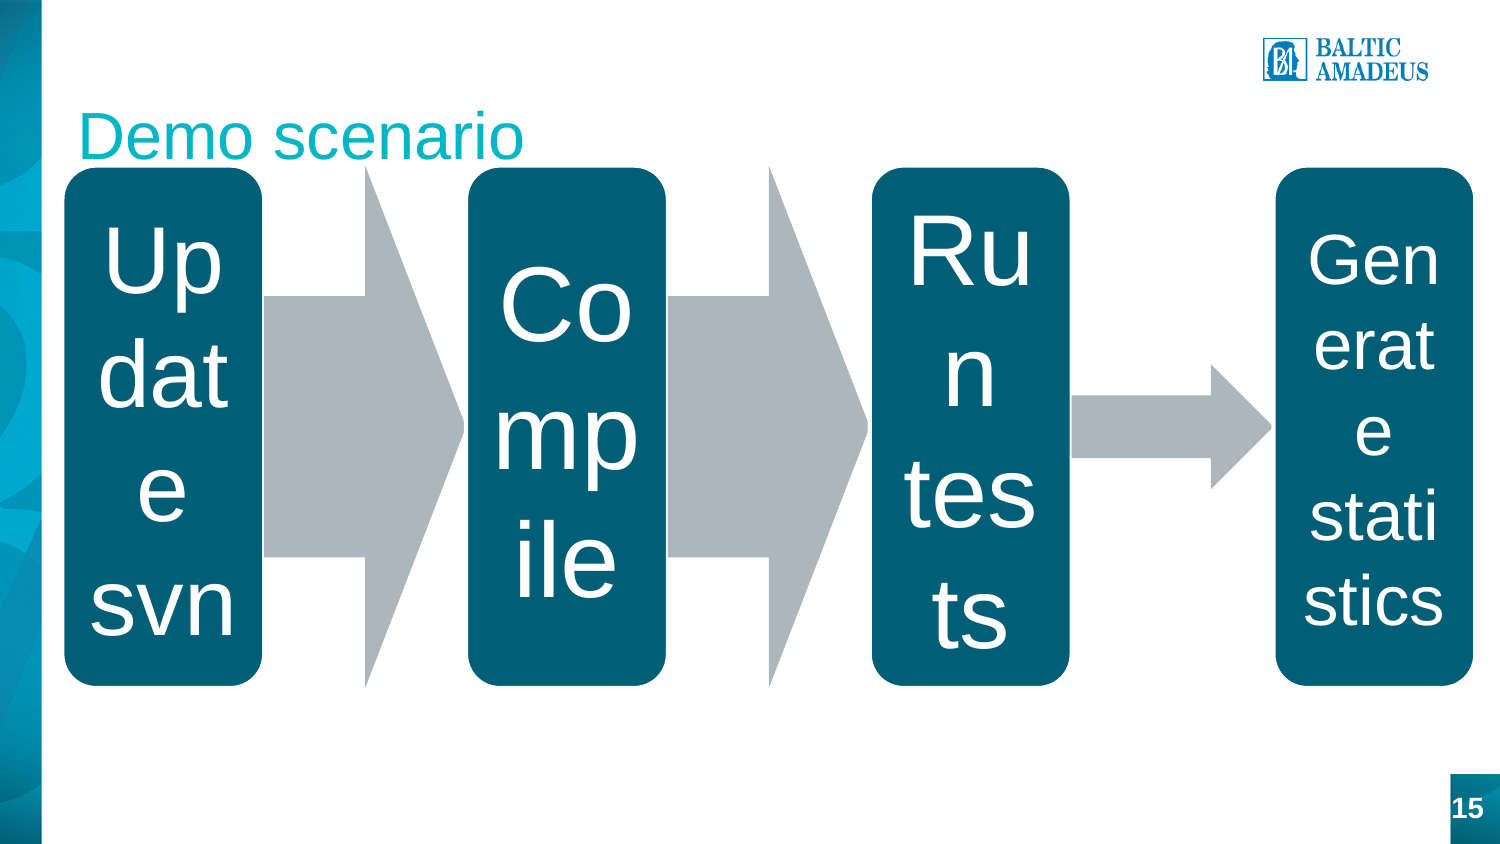

# Demo scenario
Update svn
Compile
Run tests
Generate statistics
15